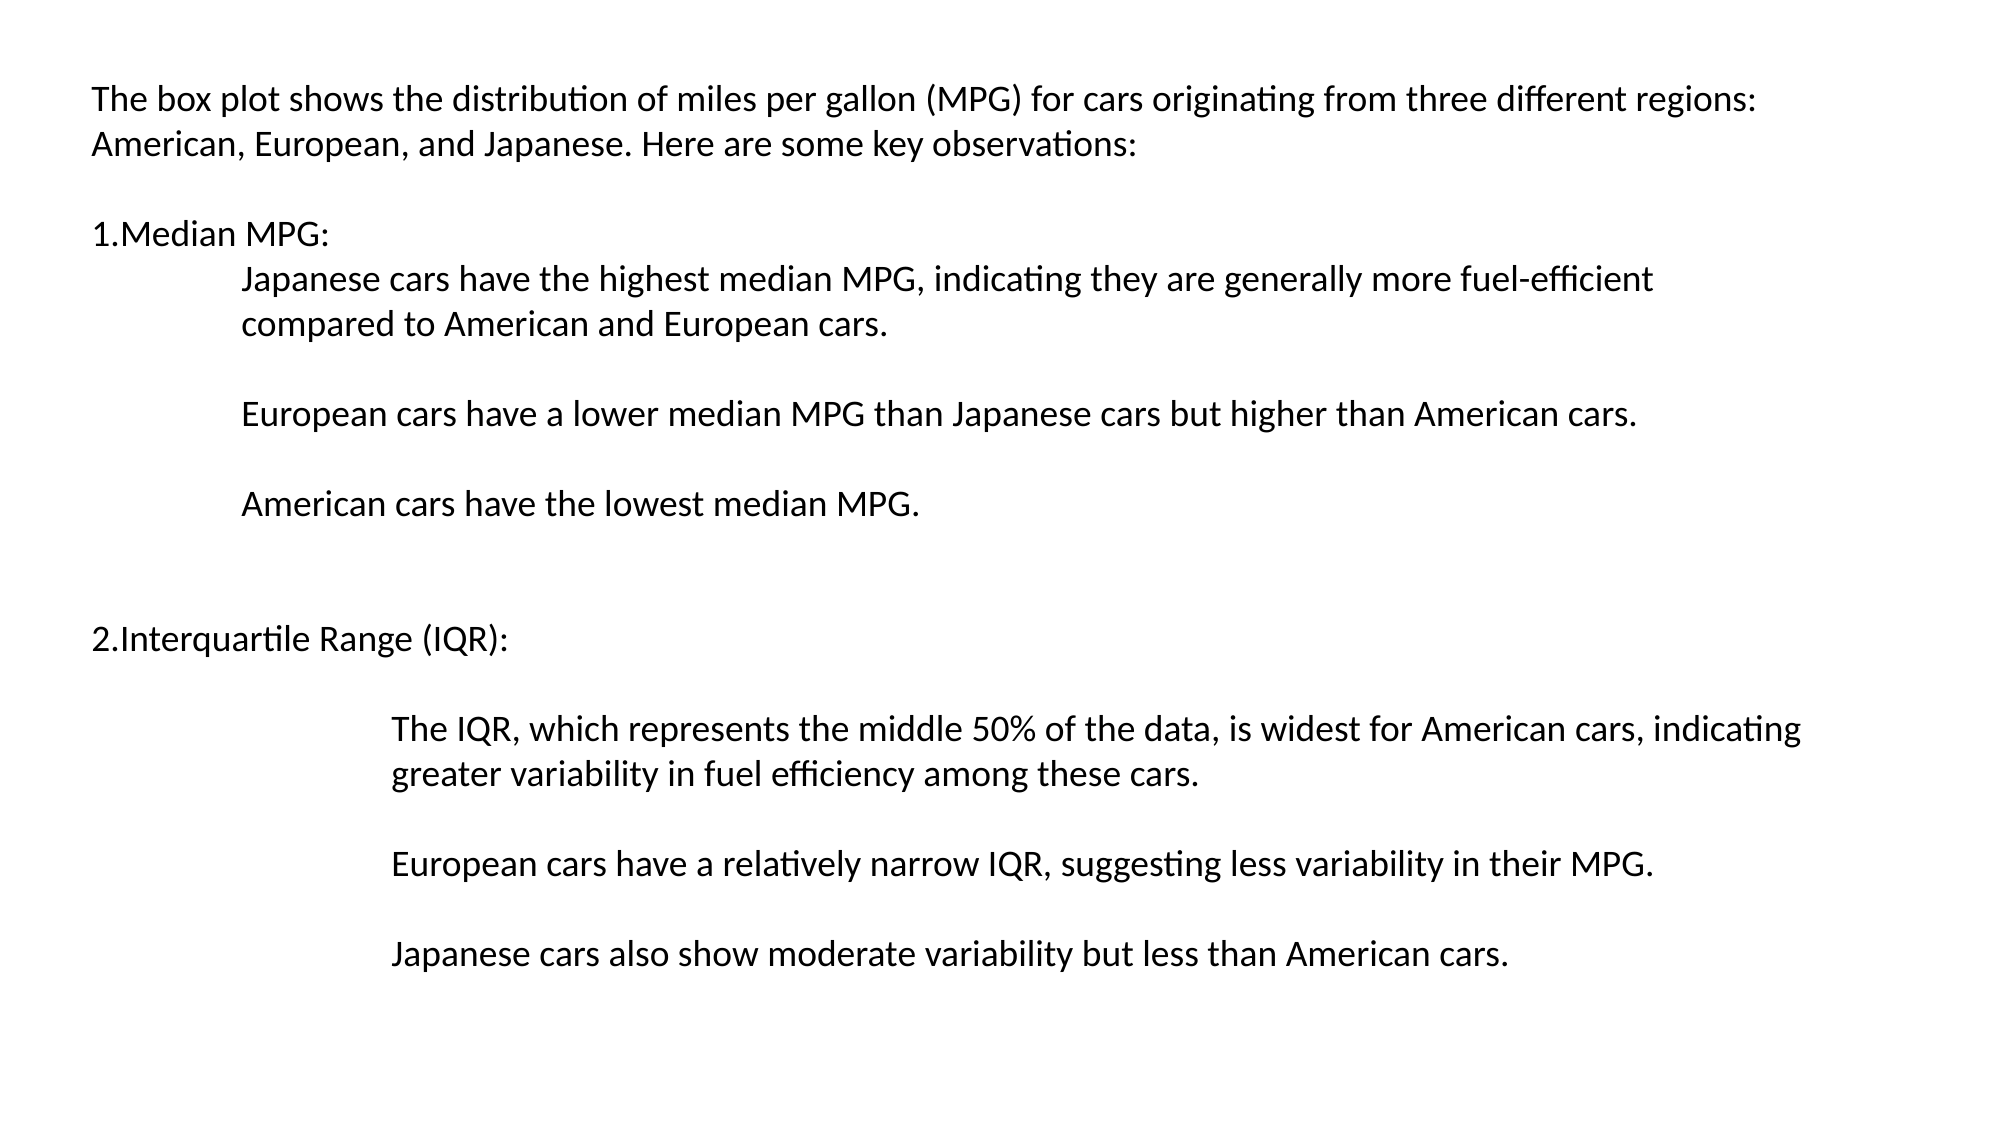

The box plot shows the distribution of miles per gallon (MPG) for cars originating from three different regions: American, European, and Japanese. Here are some key observations:

1.Median MPG:
	Japanese cars have the highest median MPG, indicating they are generally more fuel-efficient 			compared to American and European cars.

	European cars have a lower median MPG than Japanese cars but higher than American cars.

 	American cars have the lowest median MPG.

2.Interquartile Range (IQR):

		The IQR, which represents the middle 50% of the data, is widest for American cars, indicating 			greater variability in fuel efficiency among these cars.

		European cars have a relatively narrow IQR, suggesting less variability in their MPG.

		Japanese cars also show moderate variability but less than American cars.